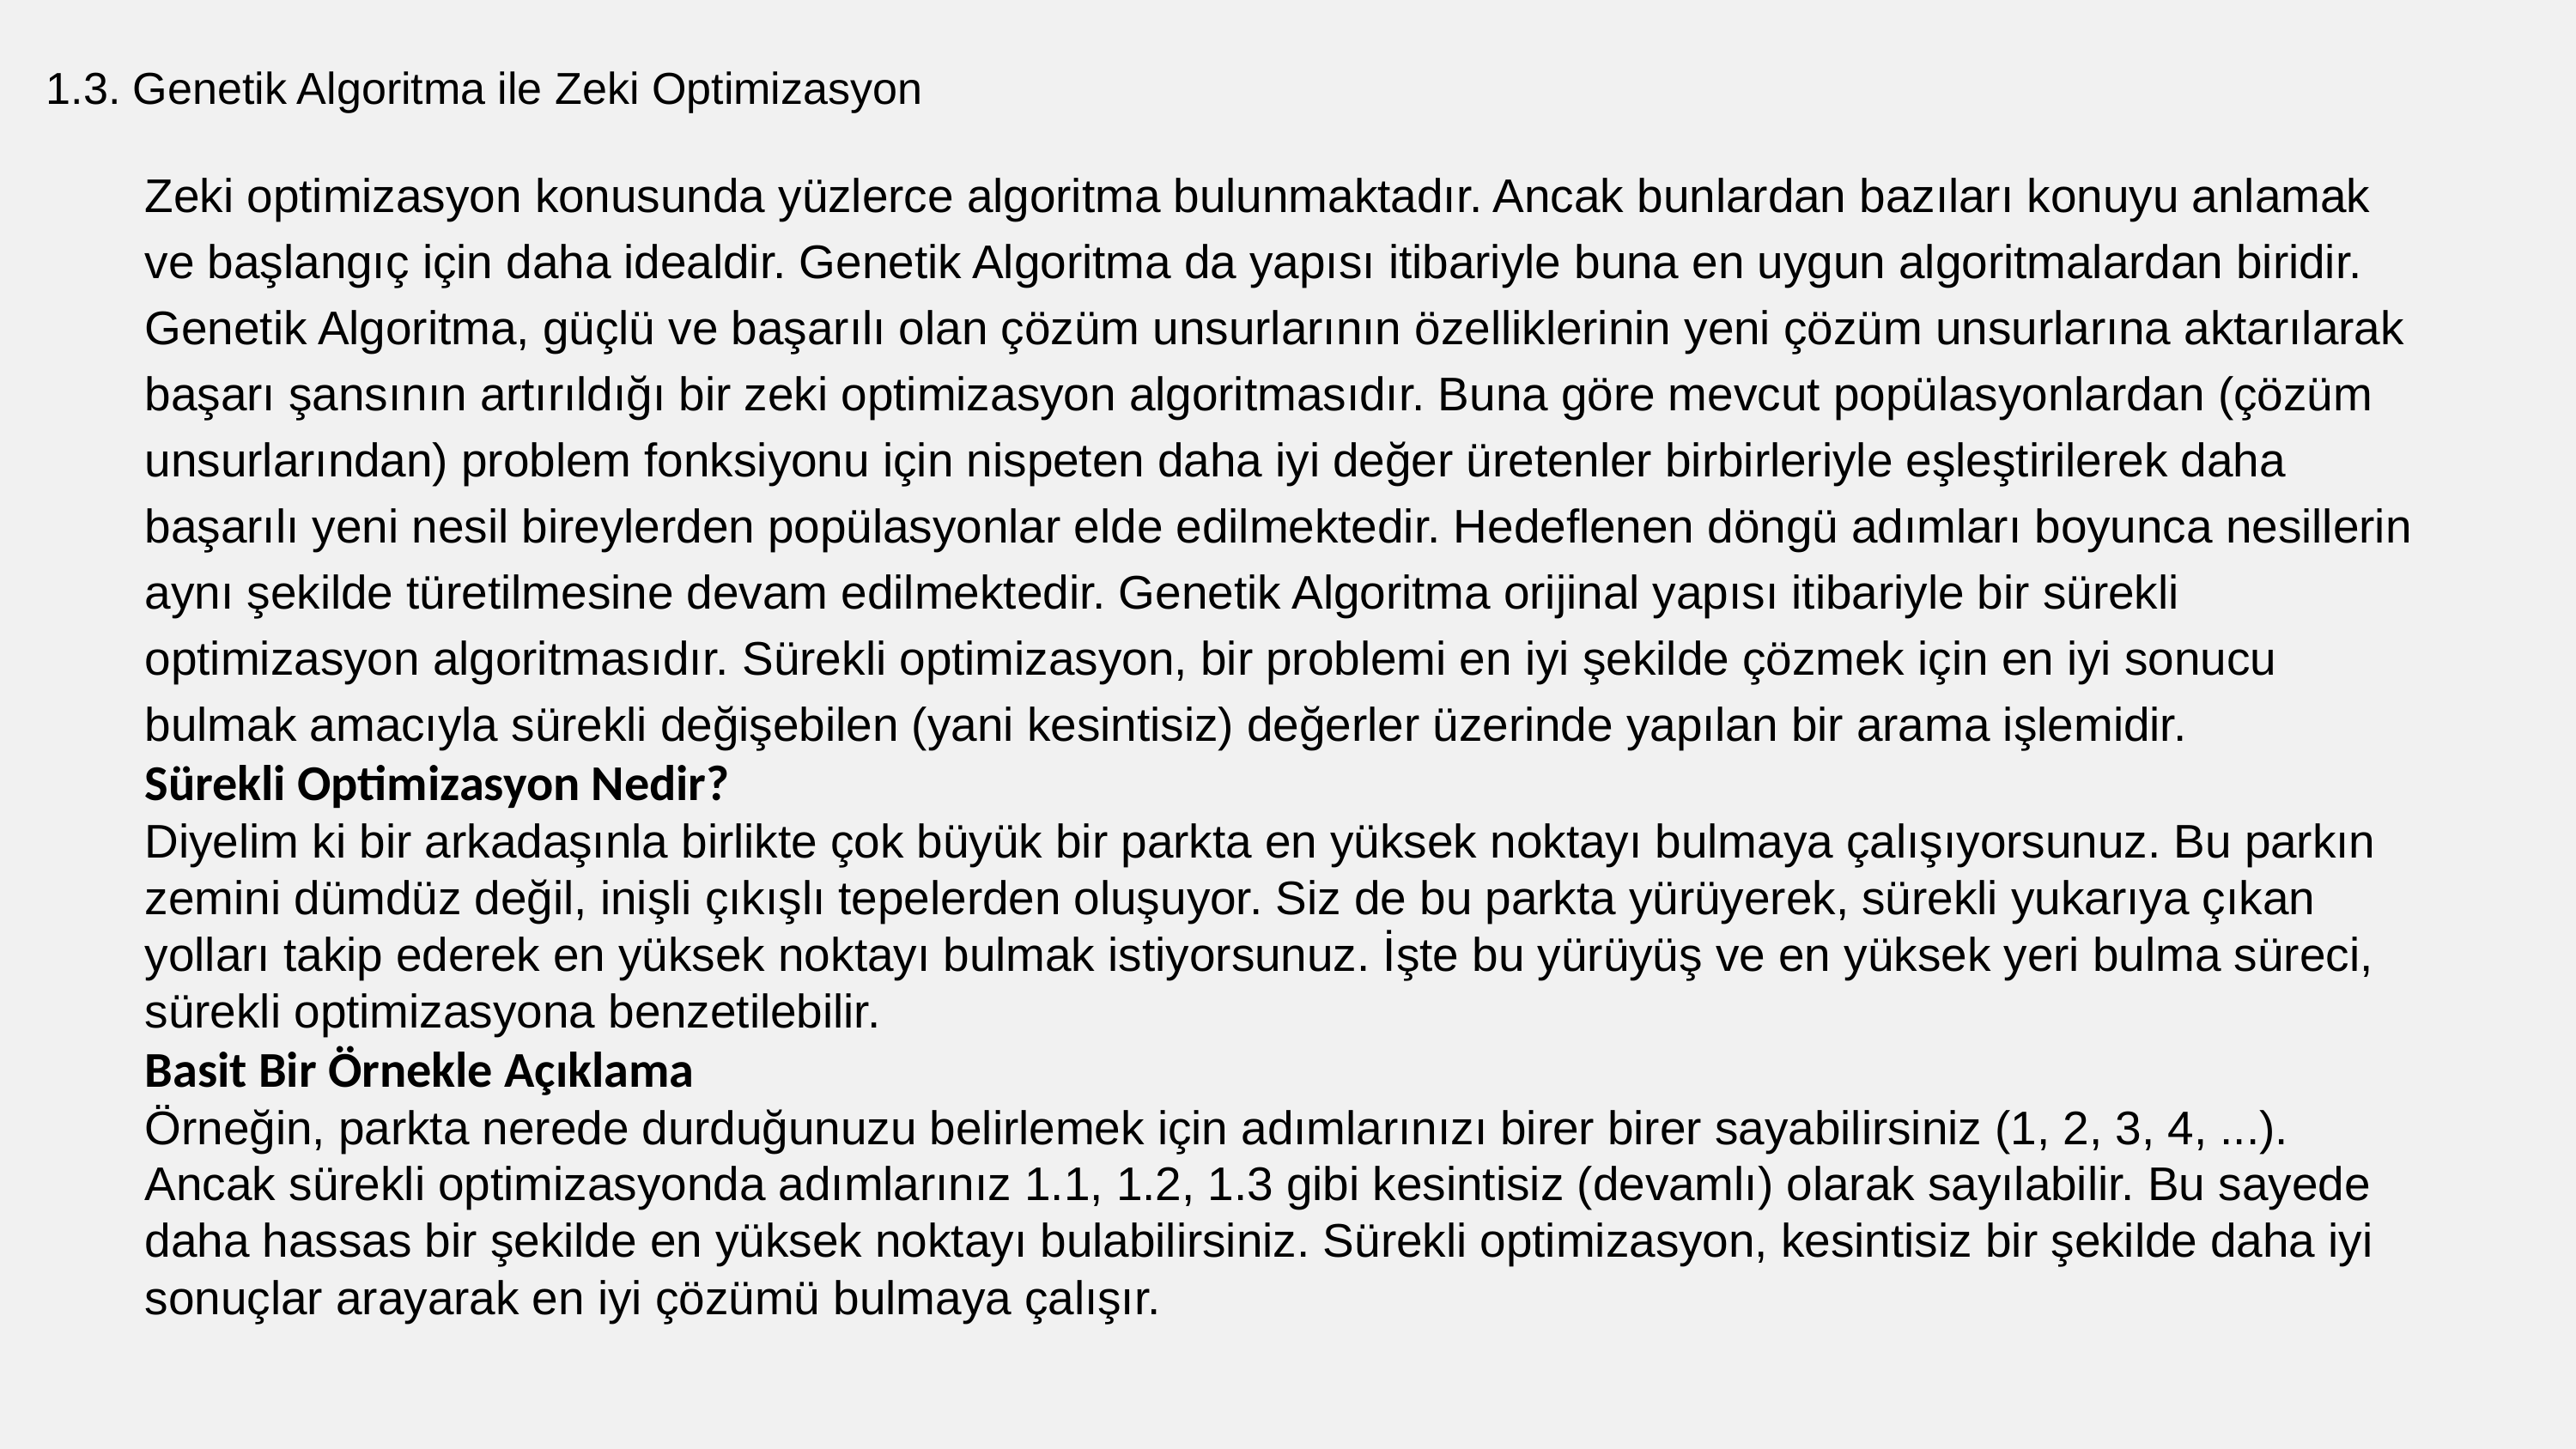

1.3. Genetik Algoritma ile Zeki Optimizasyon
Zeki optimizasyon konusunda yüzlerce algoritma bulunmaktadır. Ancak bunlardan bazıları konuyu anlamak ve başlangıç için daha idealdir. Genetik Algoritma da yapısı itibariyle buna en uygun algoritmalardan biridir. Genetik Algoritma, güçlü ve başarılı olan çözüm unsurlarının özelliklerinin yeni çözüm unsurlarına aktarılarak başarı şansının artırıldığı bir zeki optimizasyon algoritmasıdır. Buna göre mevcut popülasyonlardan (çözüm unsurlarından) problem fonksiyonu için nispeten daha iyi değer üretenler birbirleriyle eşleştirilerek daha başarılı yeni nesil bireylerden popülasyonlar elde edilmektedir. Hedeflenen döngü adımları boyunca nesillerin aynı şekilde türetilmesine devam edilmektedir. Genetik Algoritma orijinal yapısı itibariyle bir sürekli optimizasyon algoritmasıdır. Sürekli optimizasyon, bir problemi en iyi şekilde çözmek için en iyi sonucu bulmak amacıyla sürekli değişebilen (yani kesintisiz) değerler üzerinde yapılan bir arama işlemidir.
Sürekli Optimizasyon Nedir?
Diyelim ki bir arkadaşınla birlikte çok büyük bir parkta en yüksek noktayı bulmaya çalışıyorsunuz. Bu parkın zemini dümdüz değil, inişli çıkışlı tepelerden oluşuyor. Siz de bu parkta yürüyerek, sürekli yukarıya çıkan yolları takip ederek en yüksek noktayı bulmak istiyorsunuz. İşte bu yürüyüş ve en yüksek yeri bulma süreci, sürekli optimizasyona benzetilebilir.
Basit Bir Örnekle Açıklama
Örneğin, parkta nerede durduğunuzu belirlemek için adımlarınızı birer birer sayabilirsiniz (1, 2, 3, 4, ...). Ancak sürekli optimizasyonda adımlarınız 1.1, 1.2, 1.3 gibi kesintisiz (devamlı) olarak sayılabilir. Bu sayede daha hassas bir şekilde en yüksek noktayı bulabilirsiniz. Sürekli optimizasyon, kesintisiz bir şekilde daha iyi sonuçlar arayarak en iyi çözümü bulmaya çalışır.